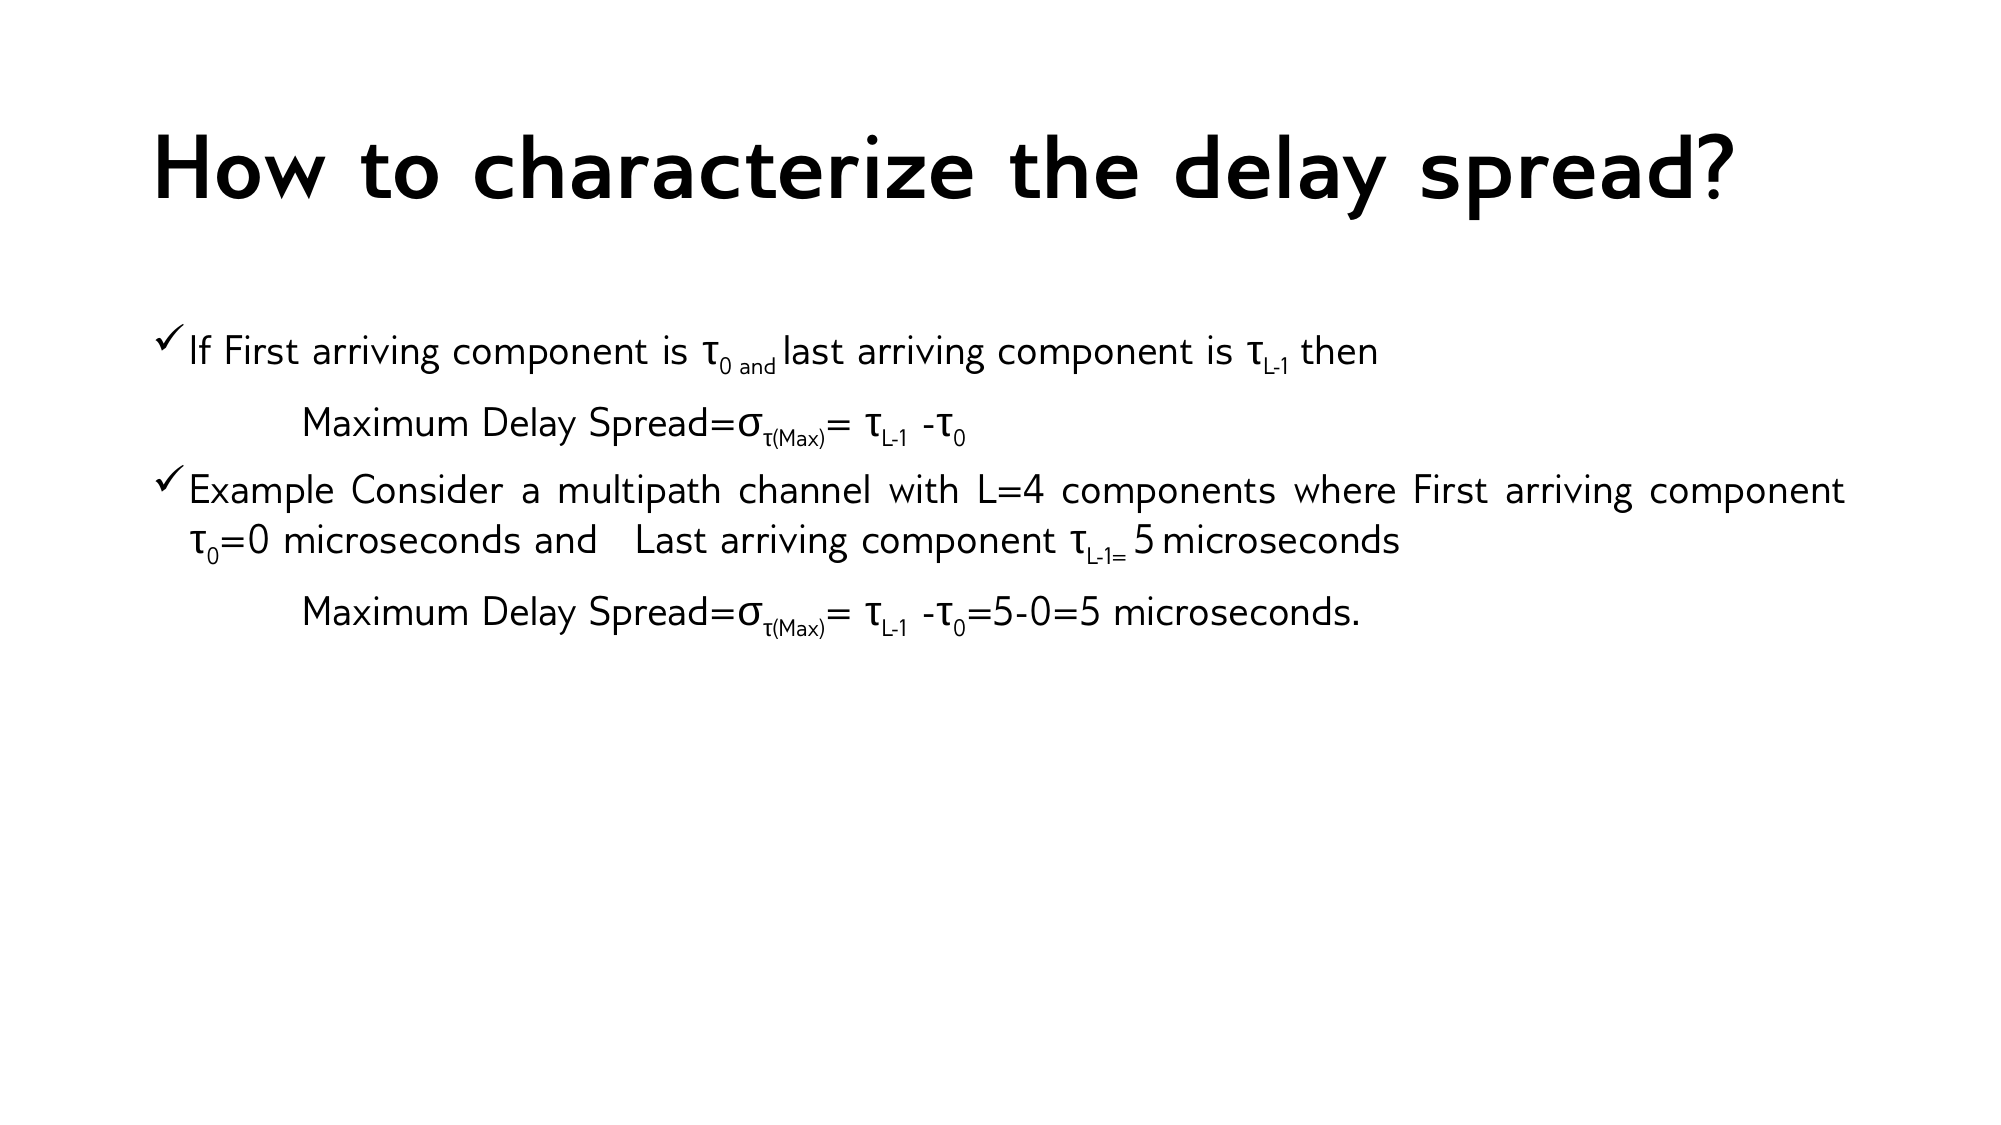

# How to characterize the delay spread?
If First arriving component is τ0 and last arriving component is τL-1 then
	Maximum Delay Spread=στ(Max)= τL-1  -τ0
Example Consider a multipath channel with L=4 components where First arriving component τ0=0 microseconds and   Last arriving component τL-1= 5 microseconds
	Maximum Delay Spread=στ(Max)= τL-1  -τ0=5-0=5 microseconds.